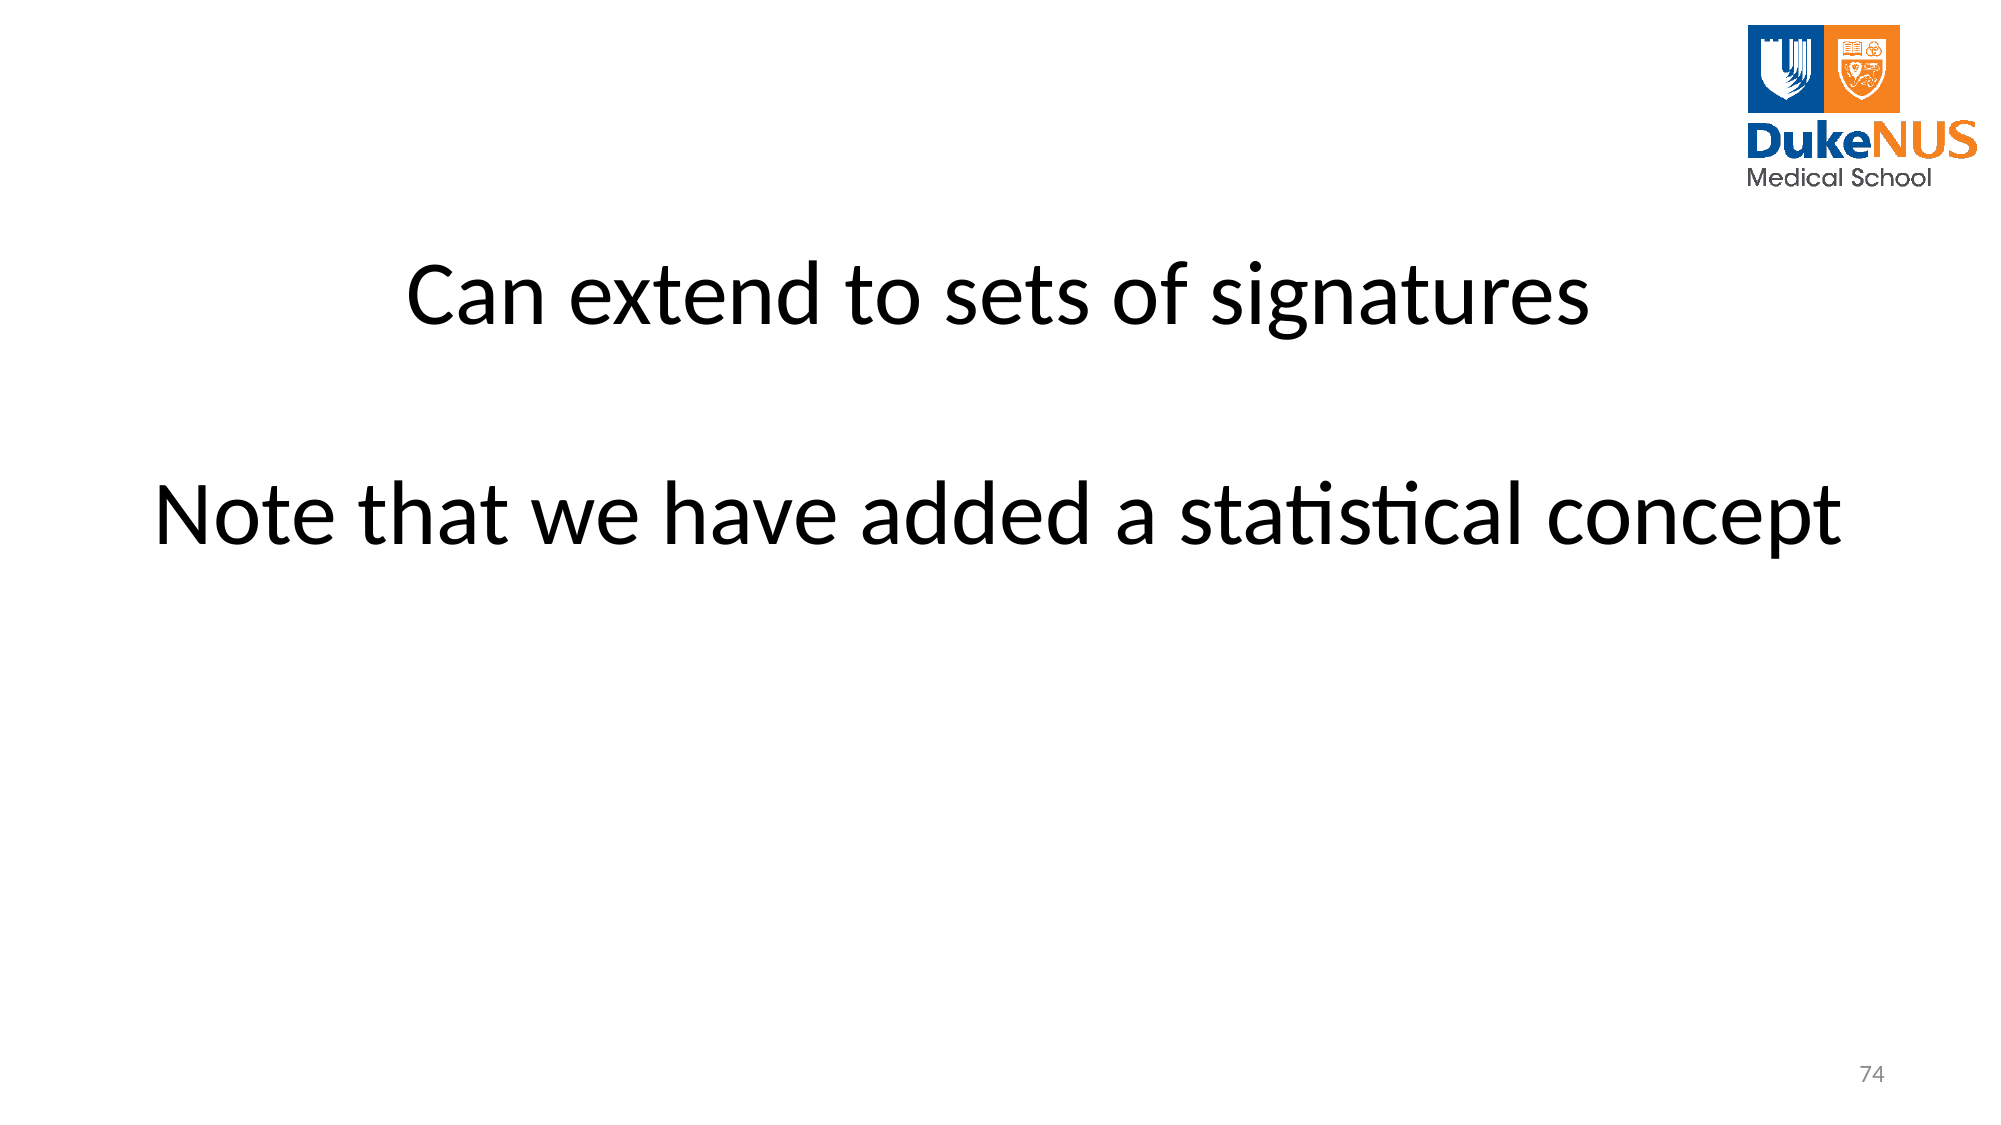

# Can extend to sets of signatures Note that we have added a statistical concept
74